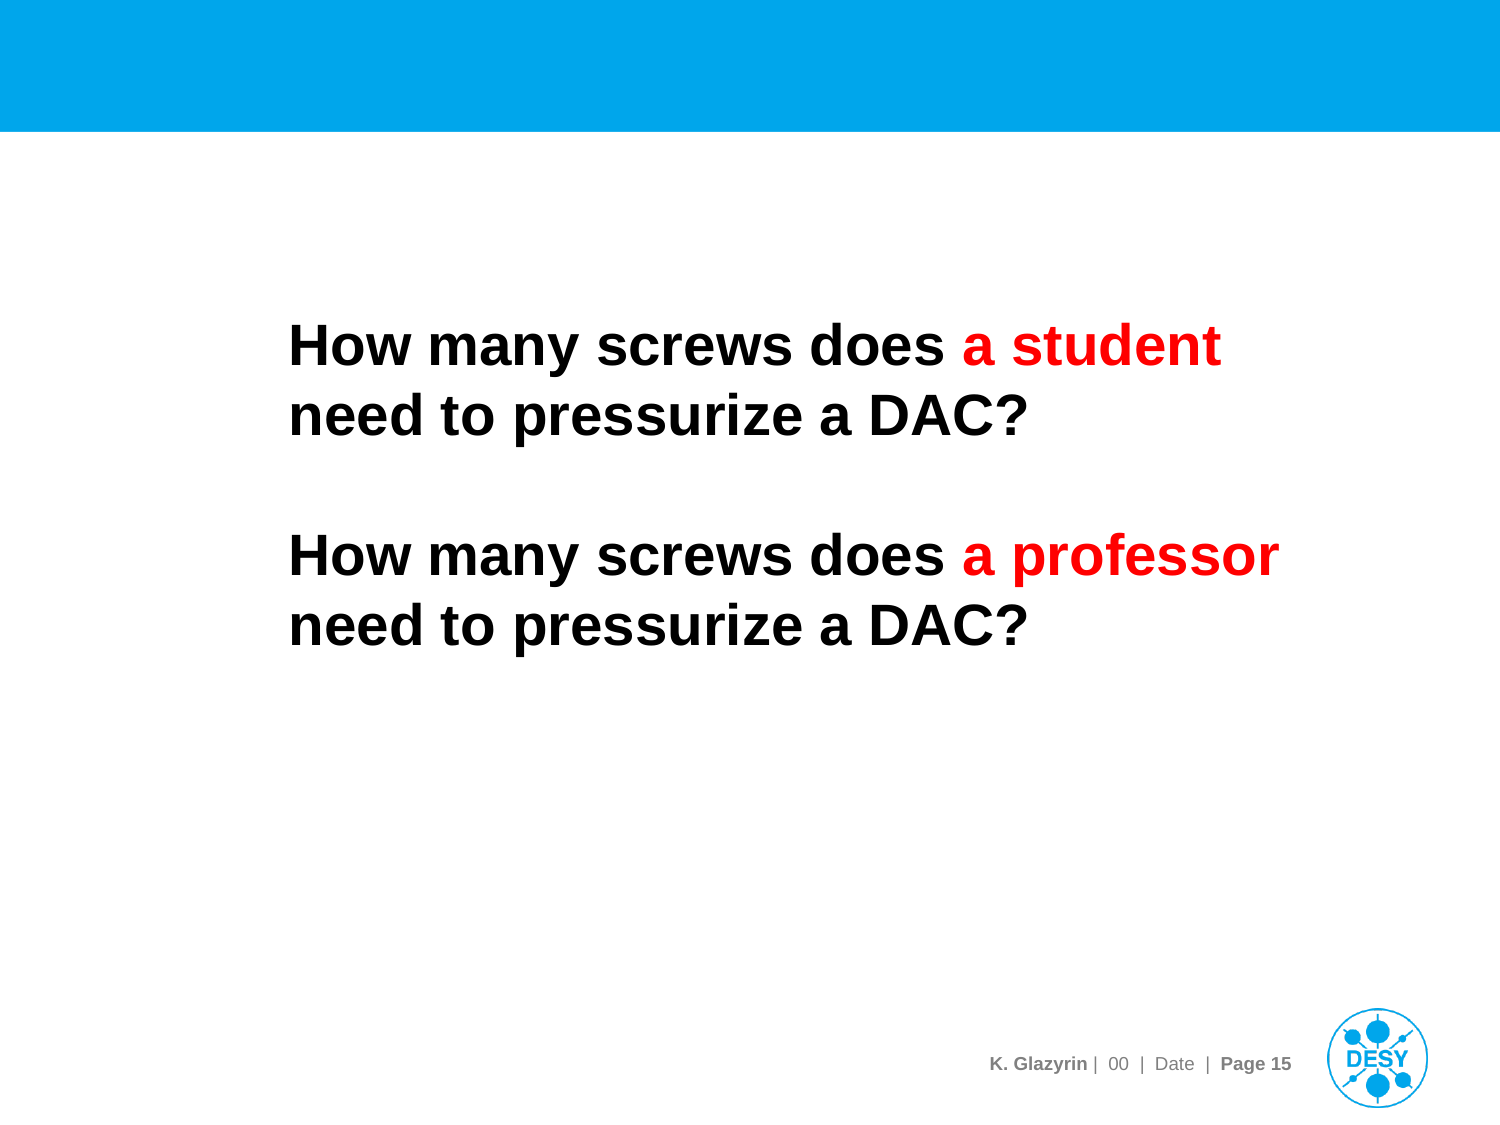

#
How many screws does a student need to pressurize a DAC?

How many screws does a professor need to pressurize a DAC?